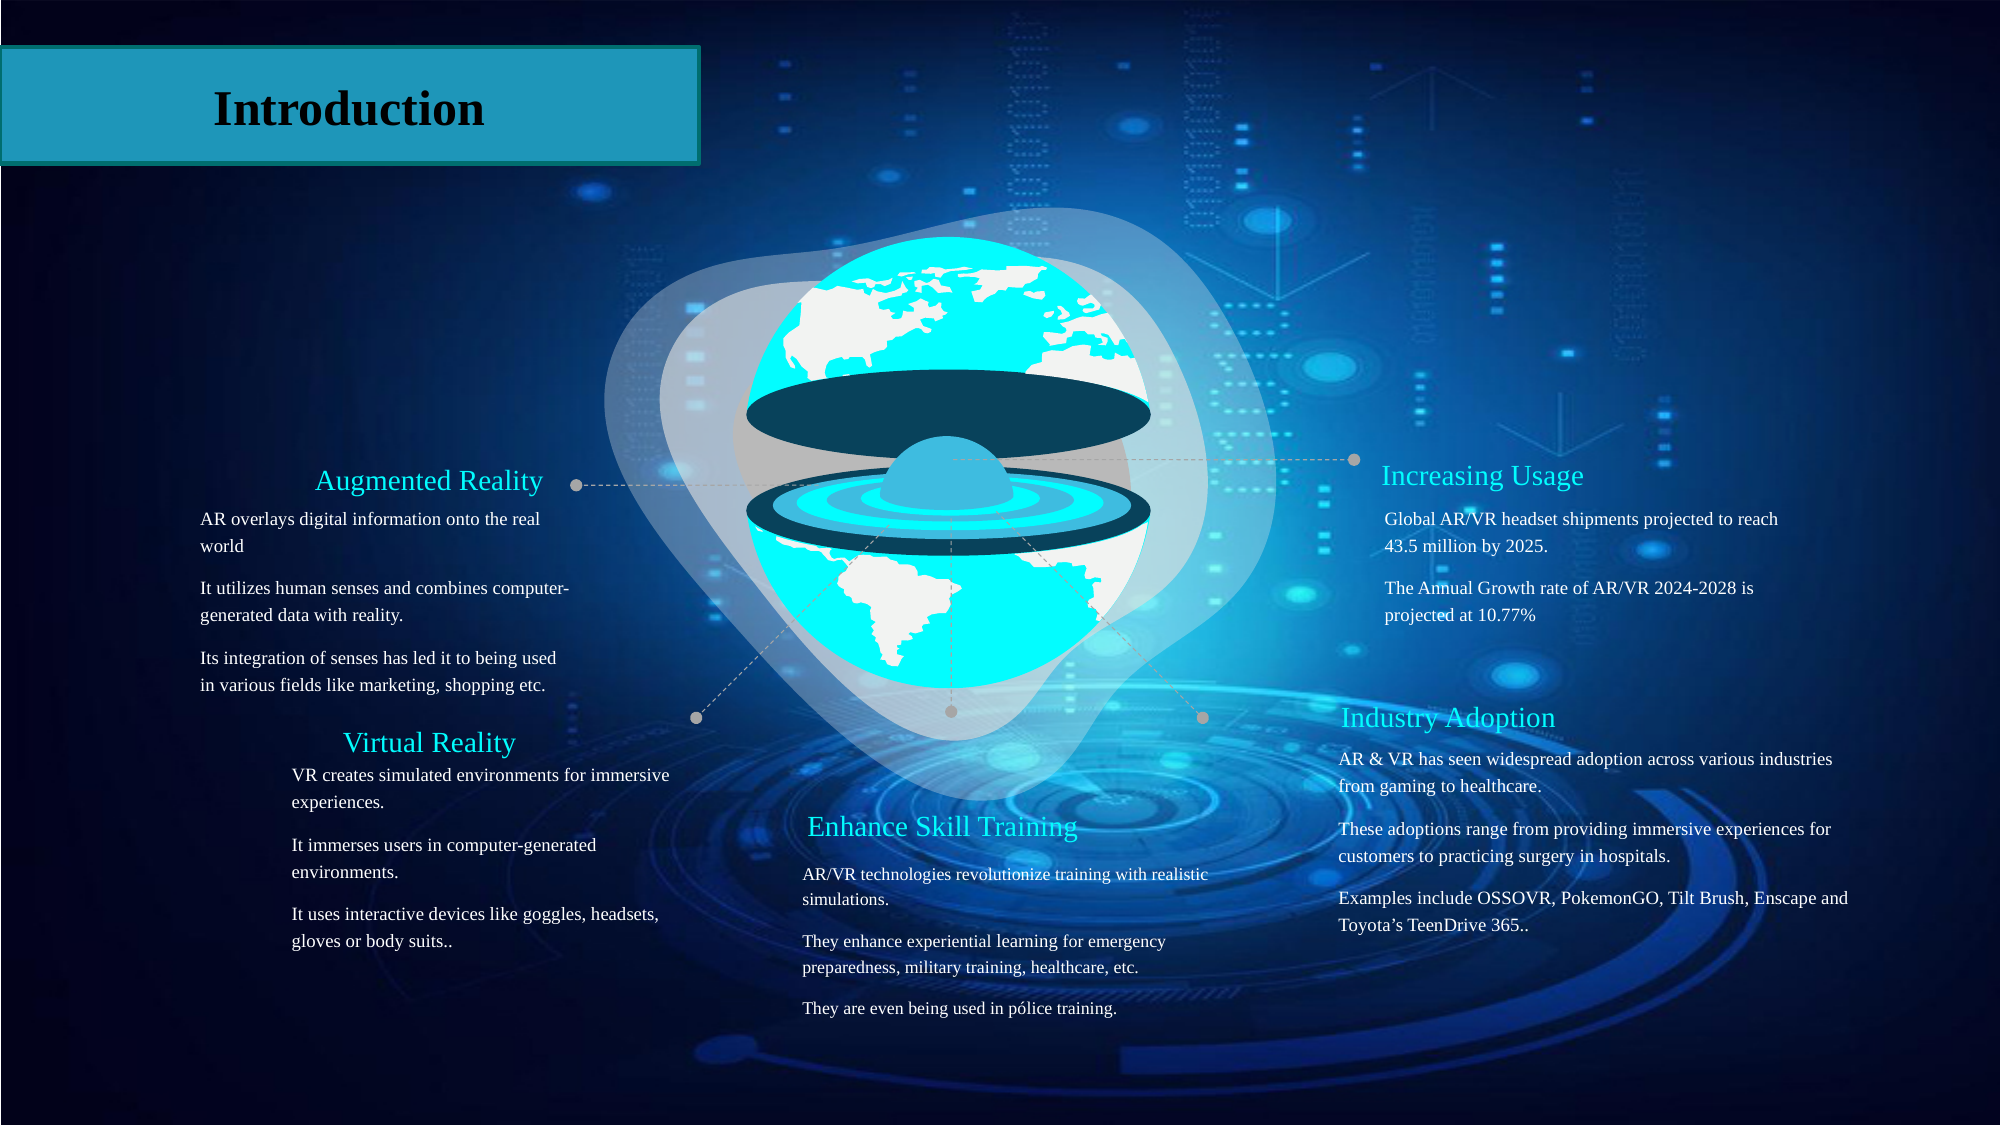

Introduction

Increasing Usage
Augmented Reality

Global AR/VR headset shipments projected to reach 43.5 million by 2025.
The Annual Growth rate of AR/VR 2024-2028 is projected at 10.77%
AR overlays digital information onto the real world
It utilizes human senses and combines computer-generated data with reality.
Its integration of senses has led it to being used in various fields like marketing, shopping etc.

Industry Adoption

AR & VR has seen widespread adoption across various industries from gaming to healthcare.
These adoptions range from providing immersive experiences for customers to practicing surgery in hospitals.
Examples include OSSOVR, PokemonGO, Tilt Brush, Enscape and Toyota’s TeenDrive 365..

Virtual Reality
VR creates simulated environments for immersive experiences.
It immerses users in computer-generated environments.
It uses interactive devices like goggles, headsets, gloves or body suits..
Enhance Skill Training
AR/VR technologies revolutionize training with realistic simulations.
They enhance experiential learning for emergency preparedness, military training, healthcare, etc.
They are even being used in pólice training.